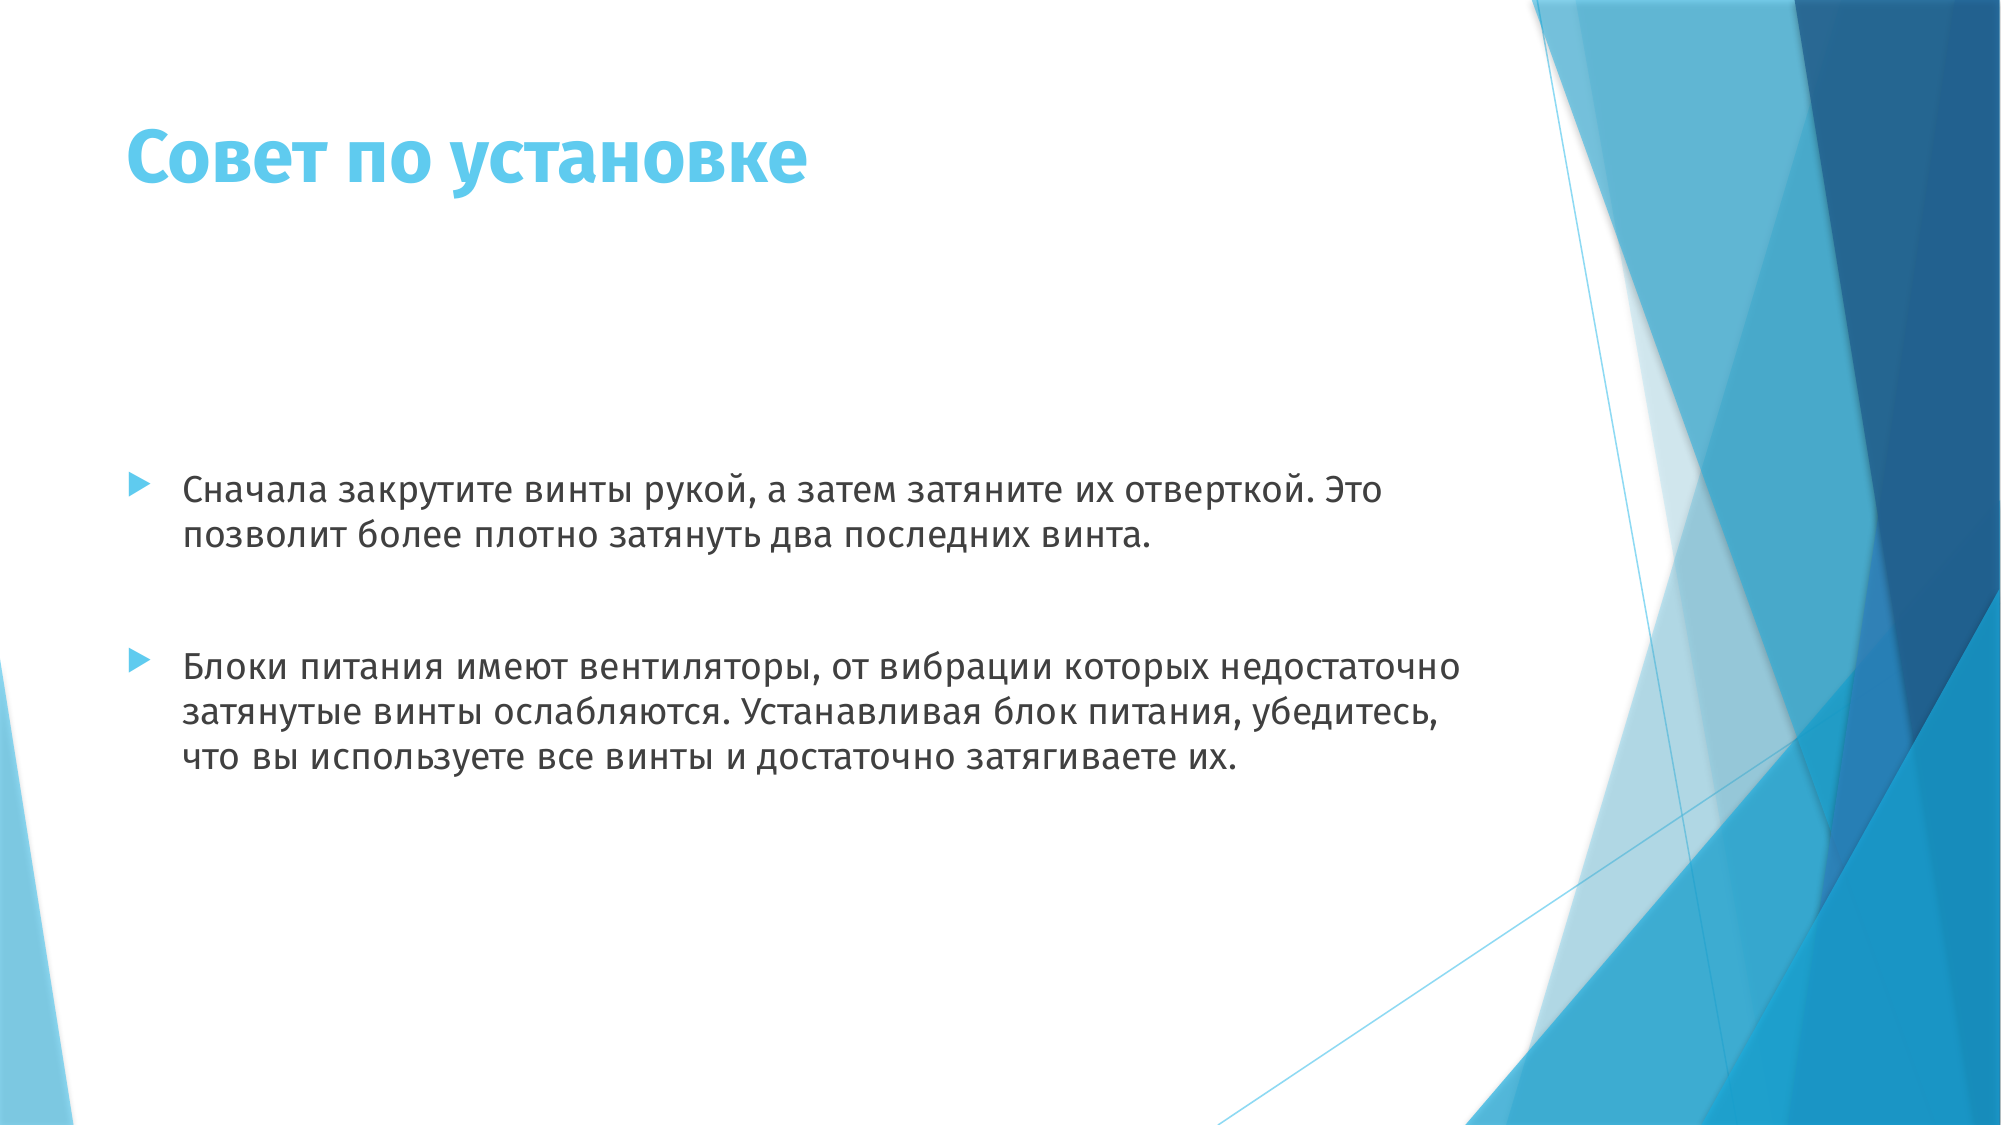

# Совет по установке
Сначала закрутите винты рукой, а затем затяните их отверткой. Это позволит более плотно затянуть два последних винта.

Блоки питания имеют вентиляторы, от вибрации которых недостаточно затянутые винты ослабляются. Устанавливая блок питания, убедитесь, что вы используете все винты и достаточно затягиваете их.